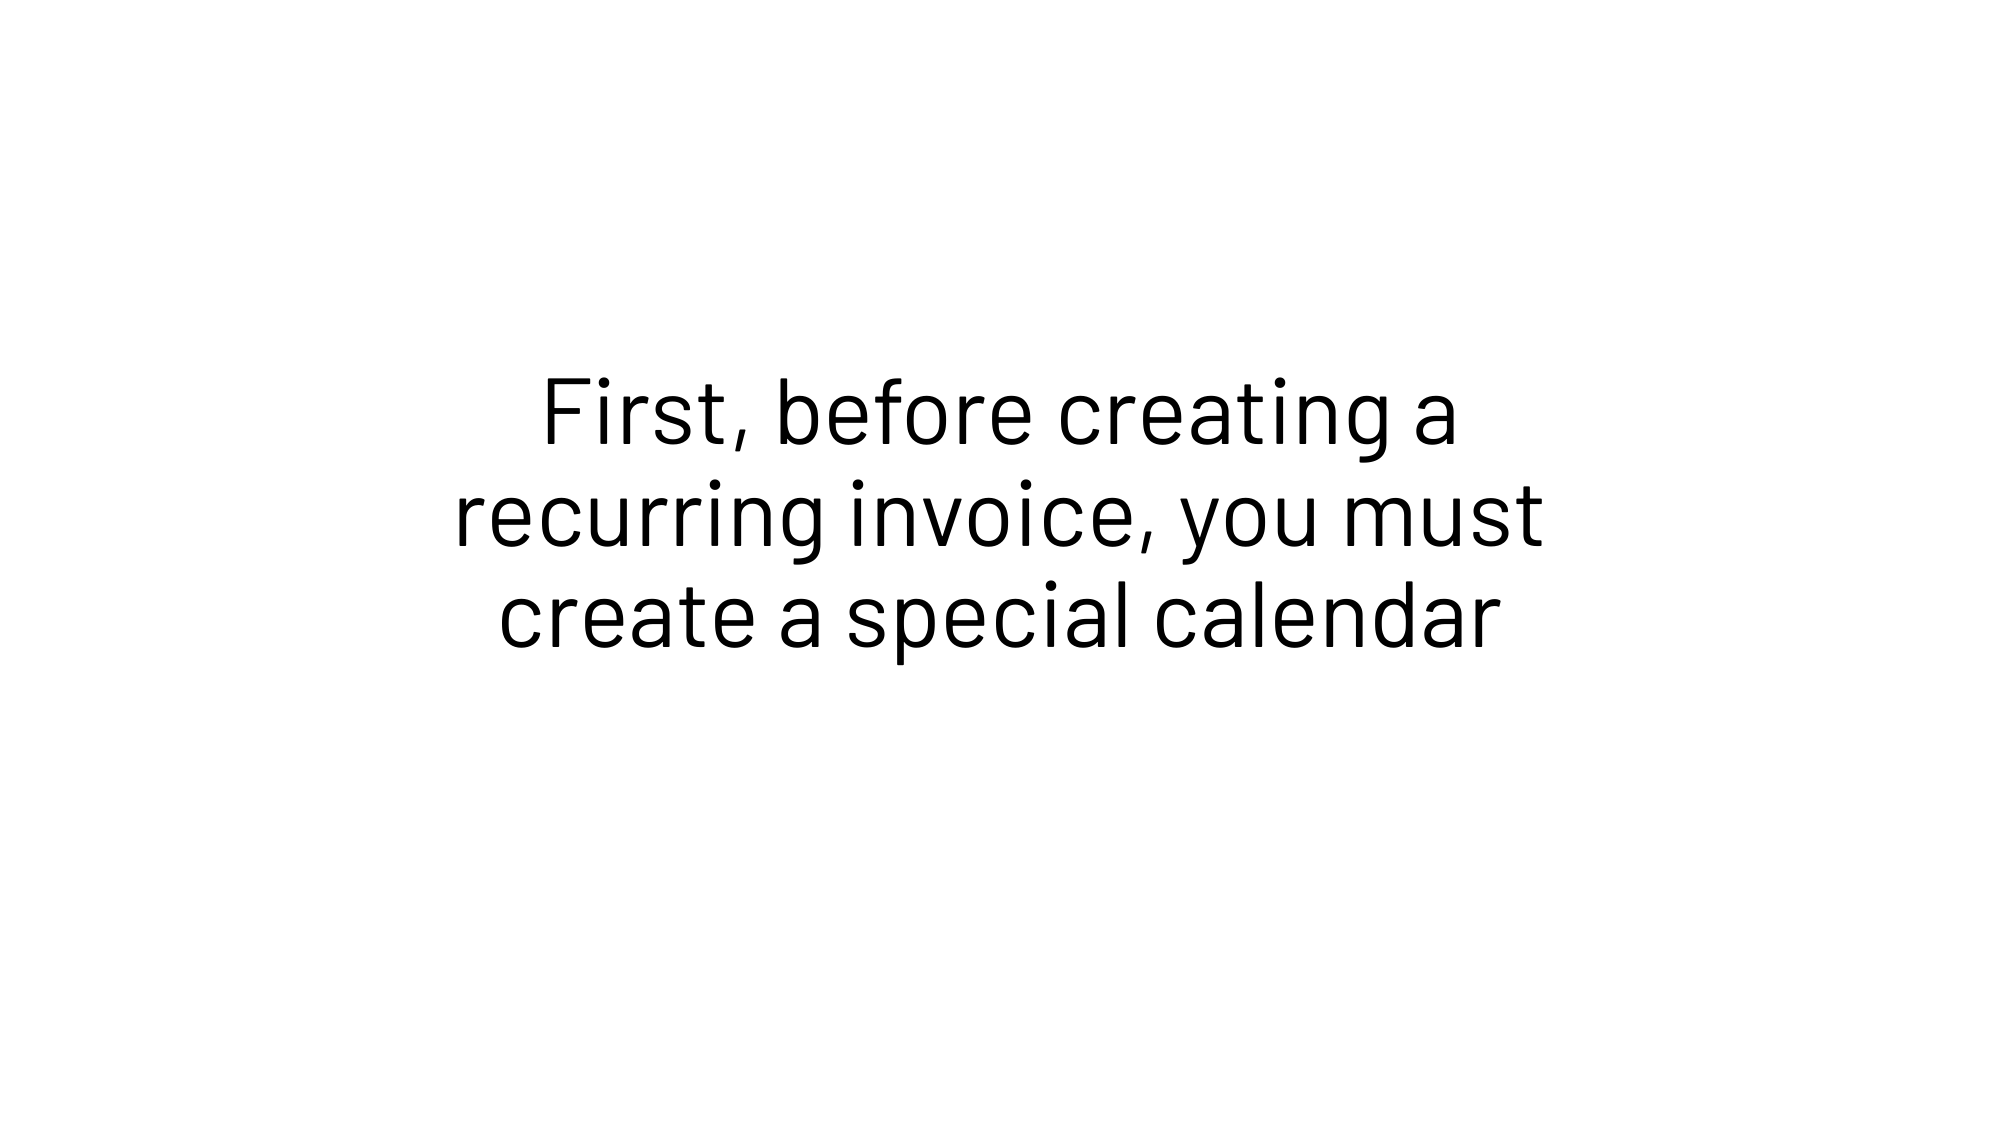

# First, before creating a recurring invoice, you must create a special calendar
,